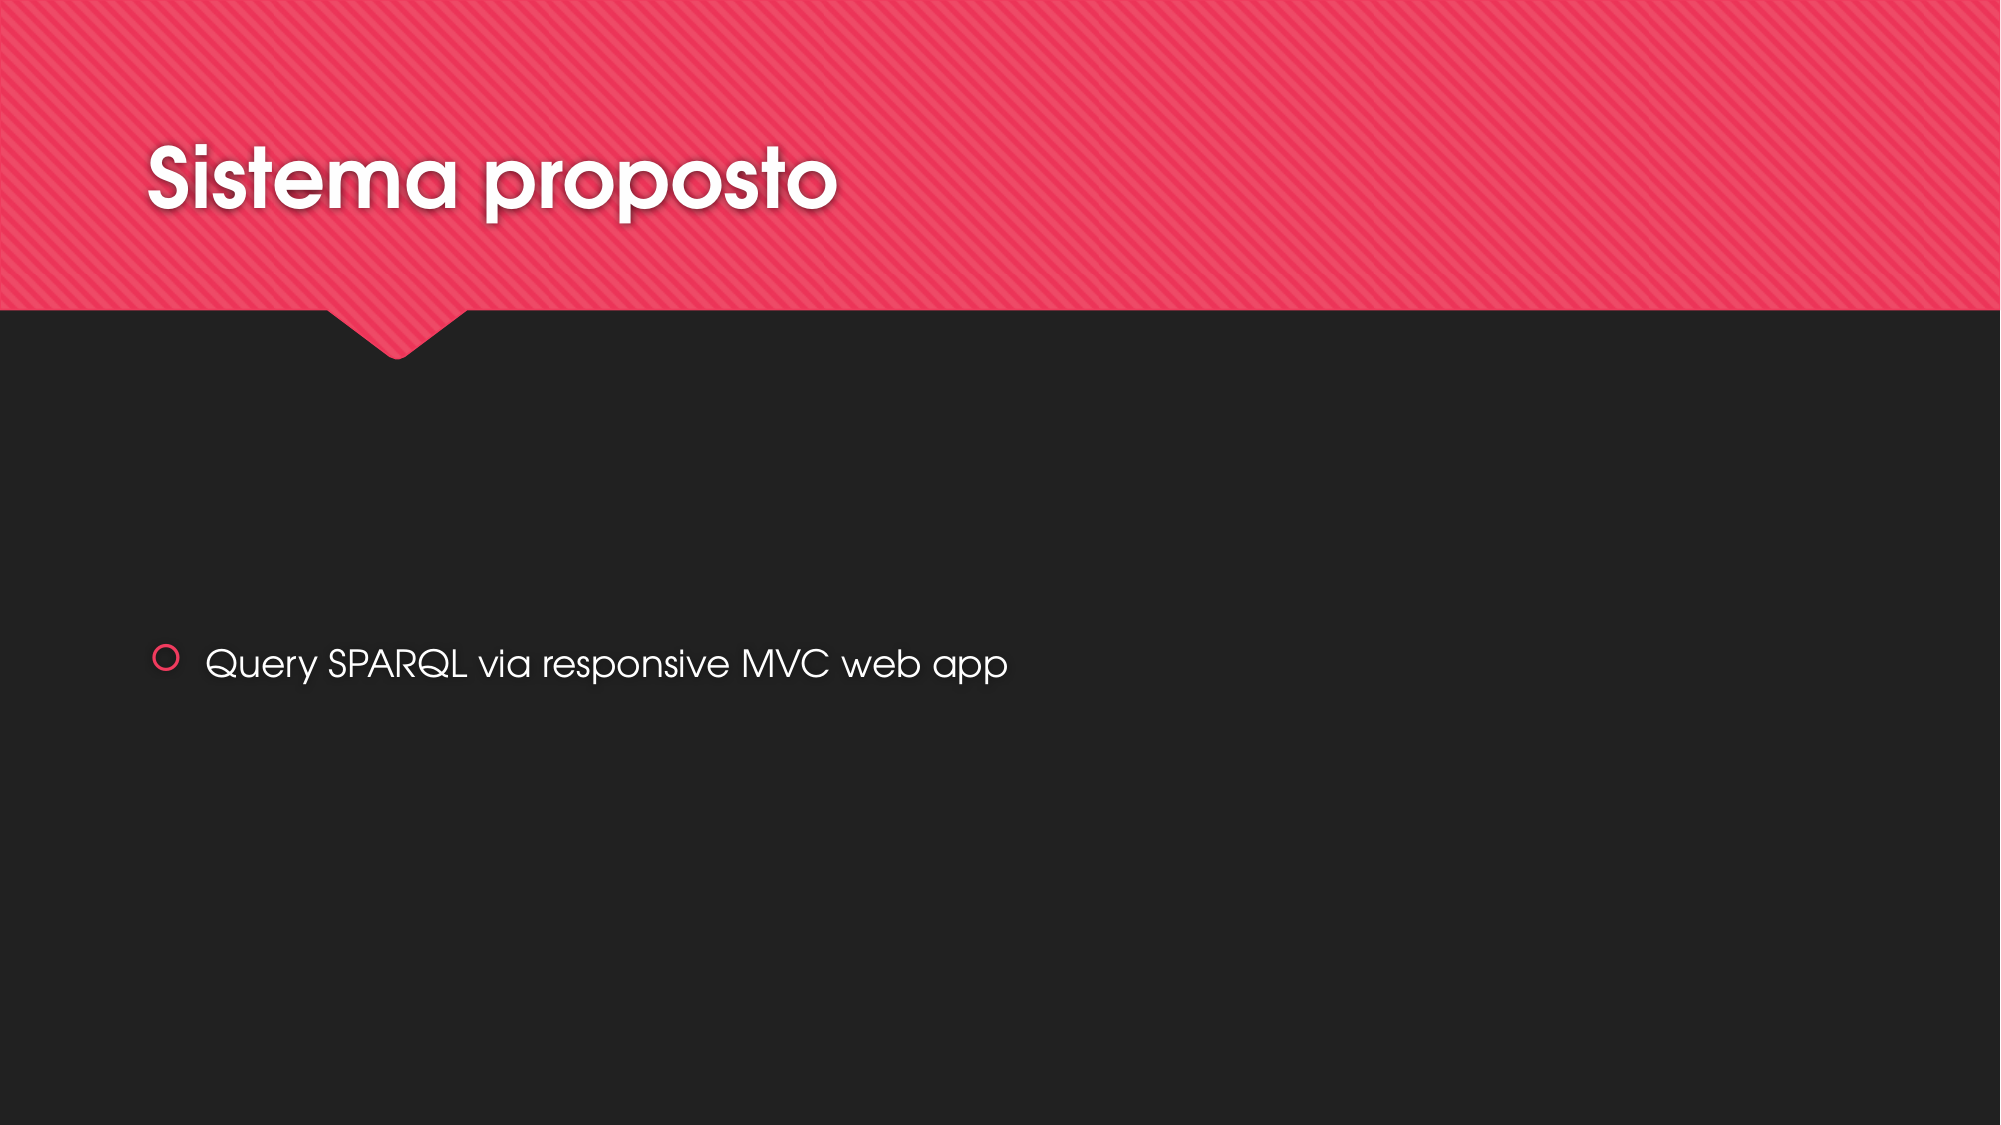

# Sistema proposto
Query SPARQL via responsive MVC web app